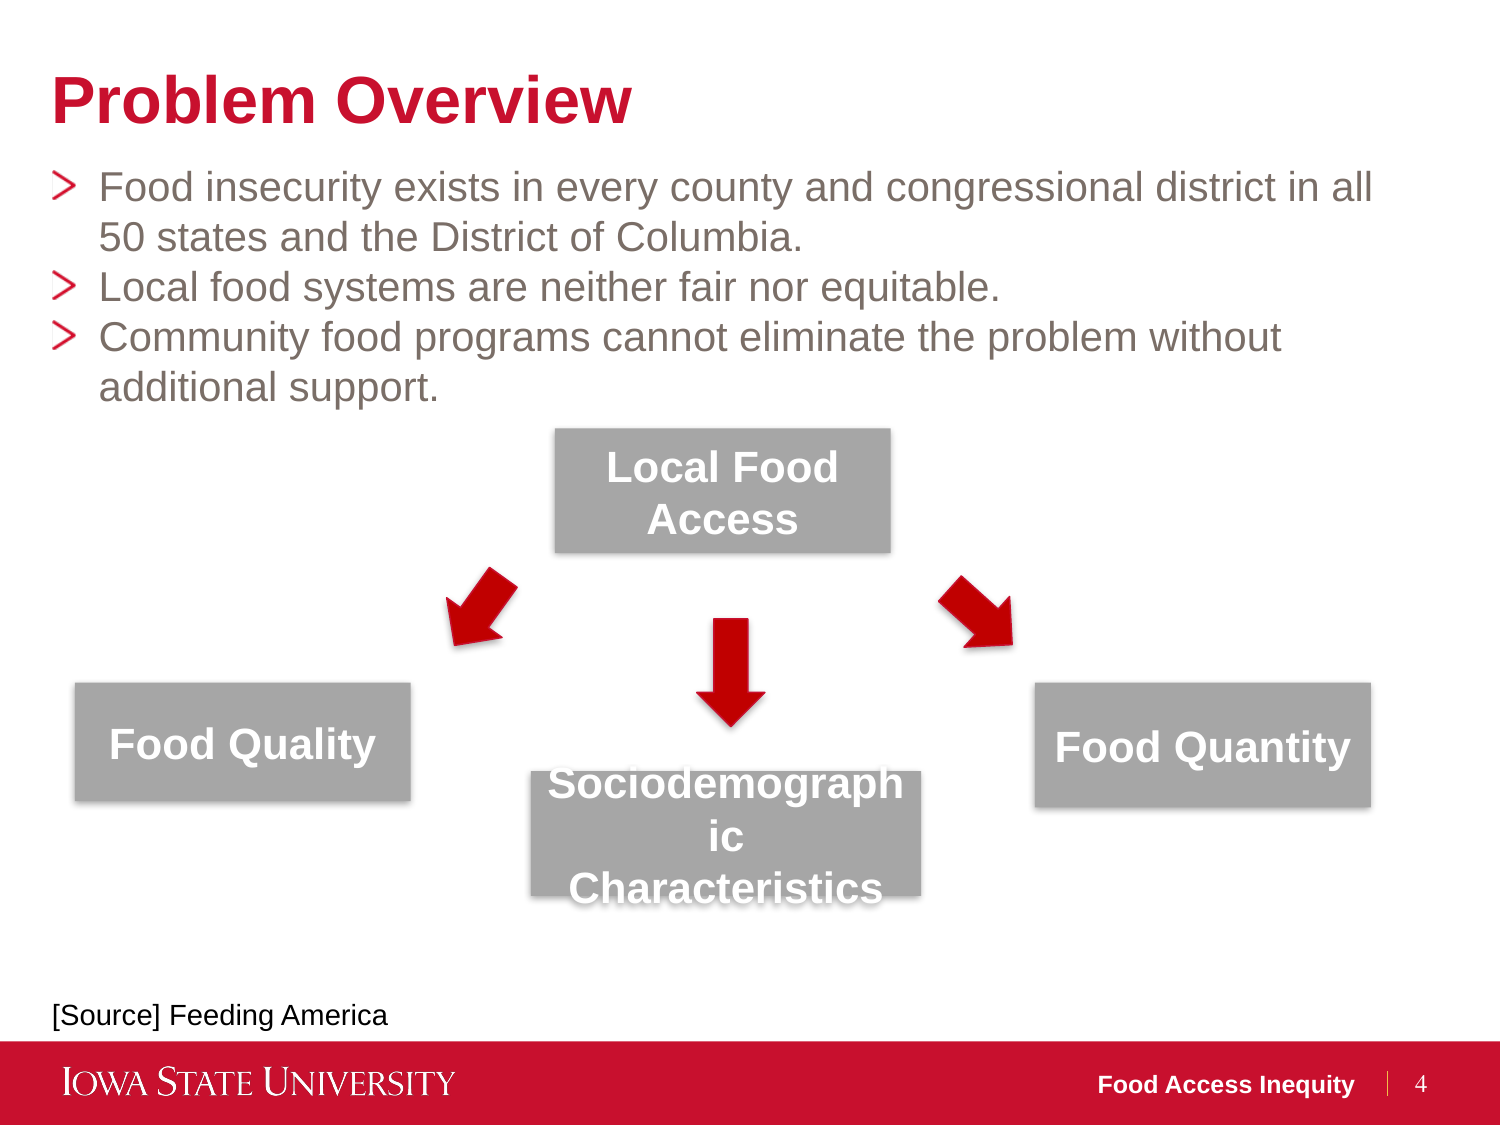

# Problem Overview
Food insecurity exists in every county and congressional district in all 50 states and the District of Columbia.
Local food systems are neither fair nor equitable.
Community food programs cannot eliminate the problem without additional support.
Local Food Access

Irish Beef
Producers

Food Quality
Food Quantity
Sociodemographic
Characteristics

[Source] Feeding America